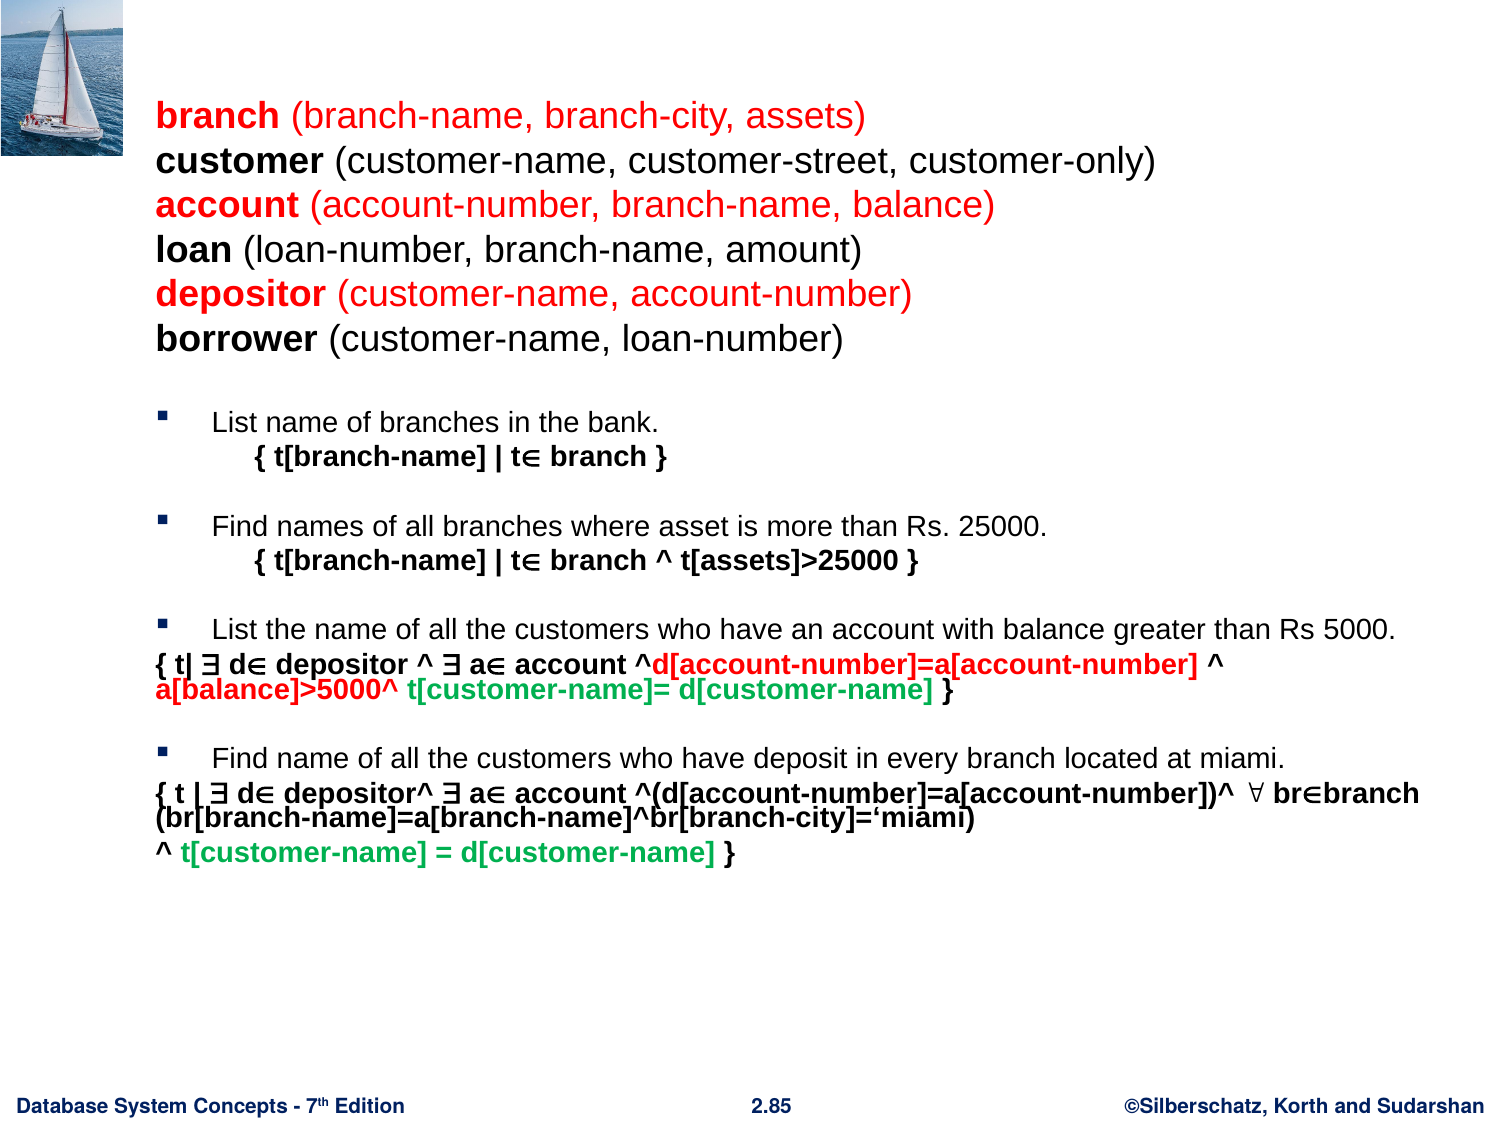

branch (branch-name, branch-city, assets)
customer (customer-name, customer-street, customer-only)
account (account-number, branch-name, balance)
loan (loan-number, branch-name, amount)
depositor (customer-name, account-number)
borrower (customer-name, loan-number)

List name of branches in the bank.
            { t[branch-name] | t∈ branch }

Find names of all branches where asset is more than Rs. 25000.
            { t[branch-name] | t∈ branch ^ t[assets]>25000 }

List the name of all the customers who have an account with balance greater than Rs 5000.
{ t| ∃ d∈ depositor ^ ∃ a∈ account ^d[account-number]=a[account-number] ^ a[balance]>5000^ t[customer-name]= d[customer-name] }

Find name of all the customers who have deposit in every branch located at miami.
{ t | ∃ d∈ depositor^ ∃ a∈ account ^(d[account-number]=a[account-number])^ ∀ br∈branch (br[branch-name]=a[branch-name]^br[branch-city]=‘miami)
^ t[customer-name] = d[customer-name] }